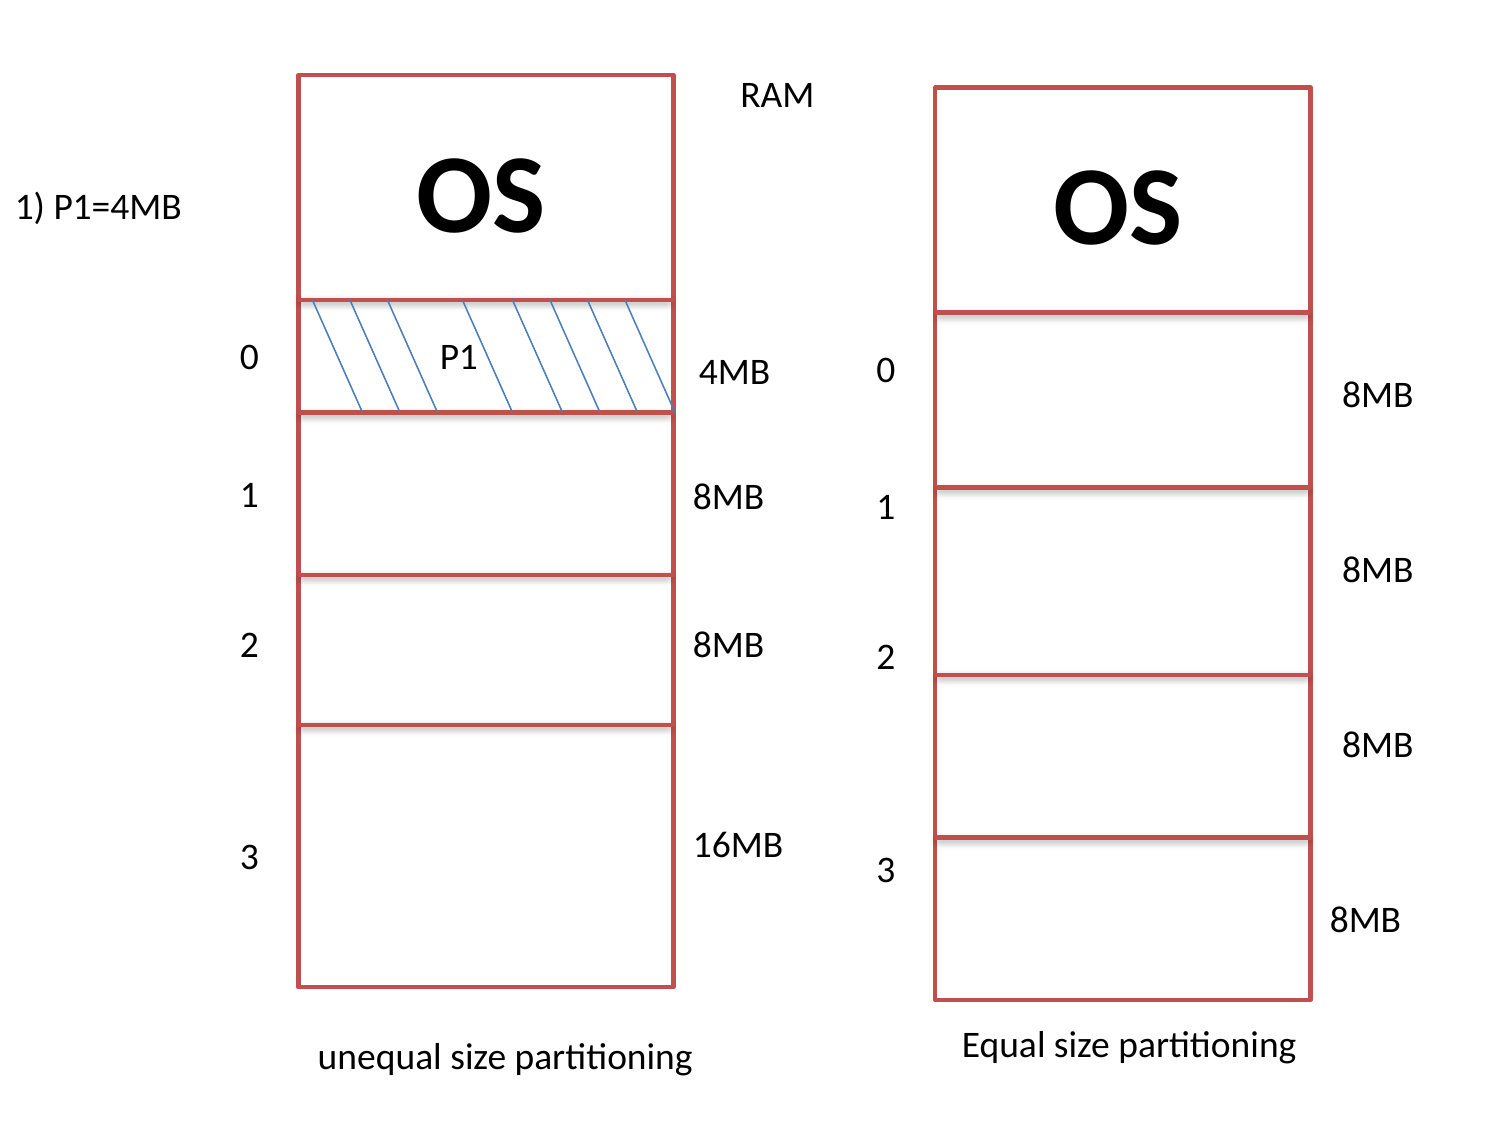

RAM

OS
0
P1
4MB
1
8MB
2
8MB
16MB
3

OS
0
8MB
1
8MB
2
8MB
3
8MB
1) P1=4MB
   Equal size partitioning
unequal size partitioning